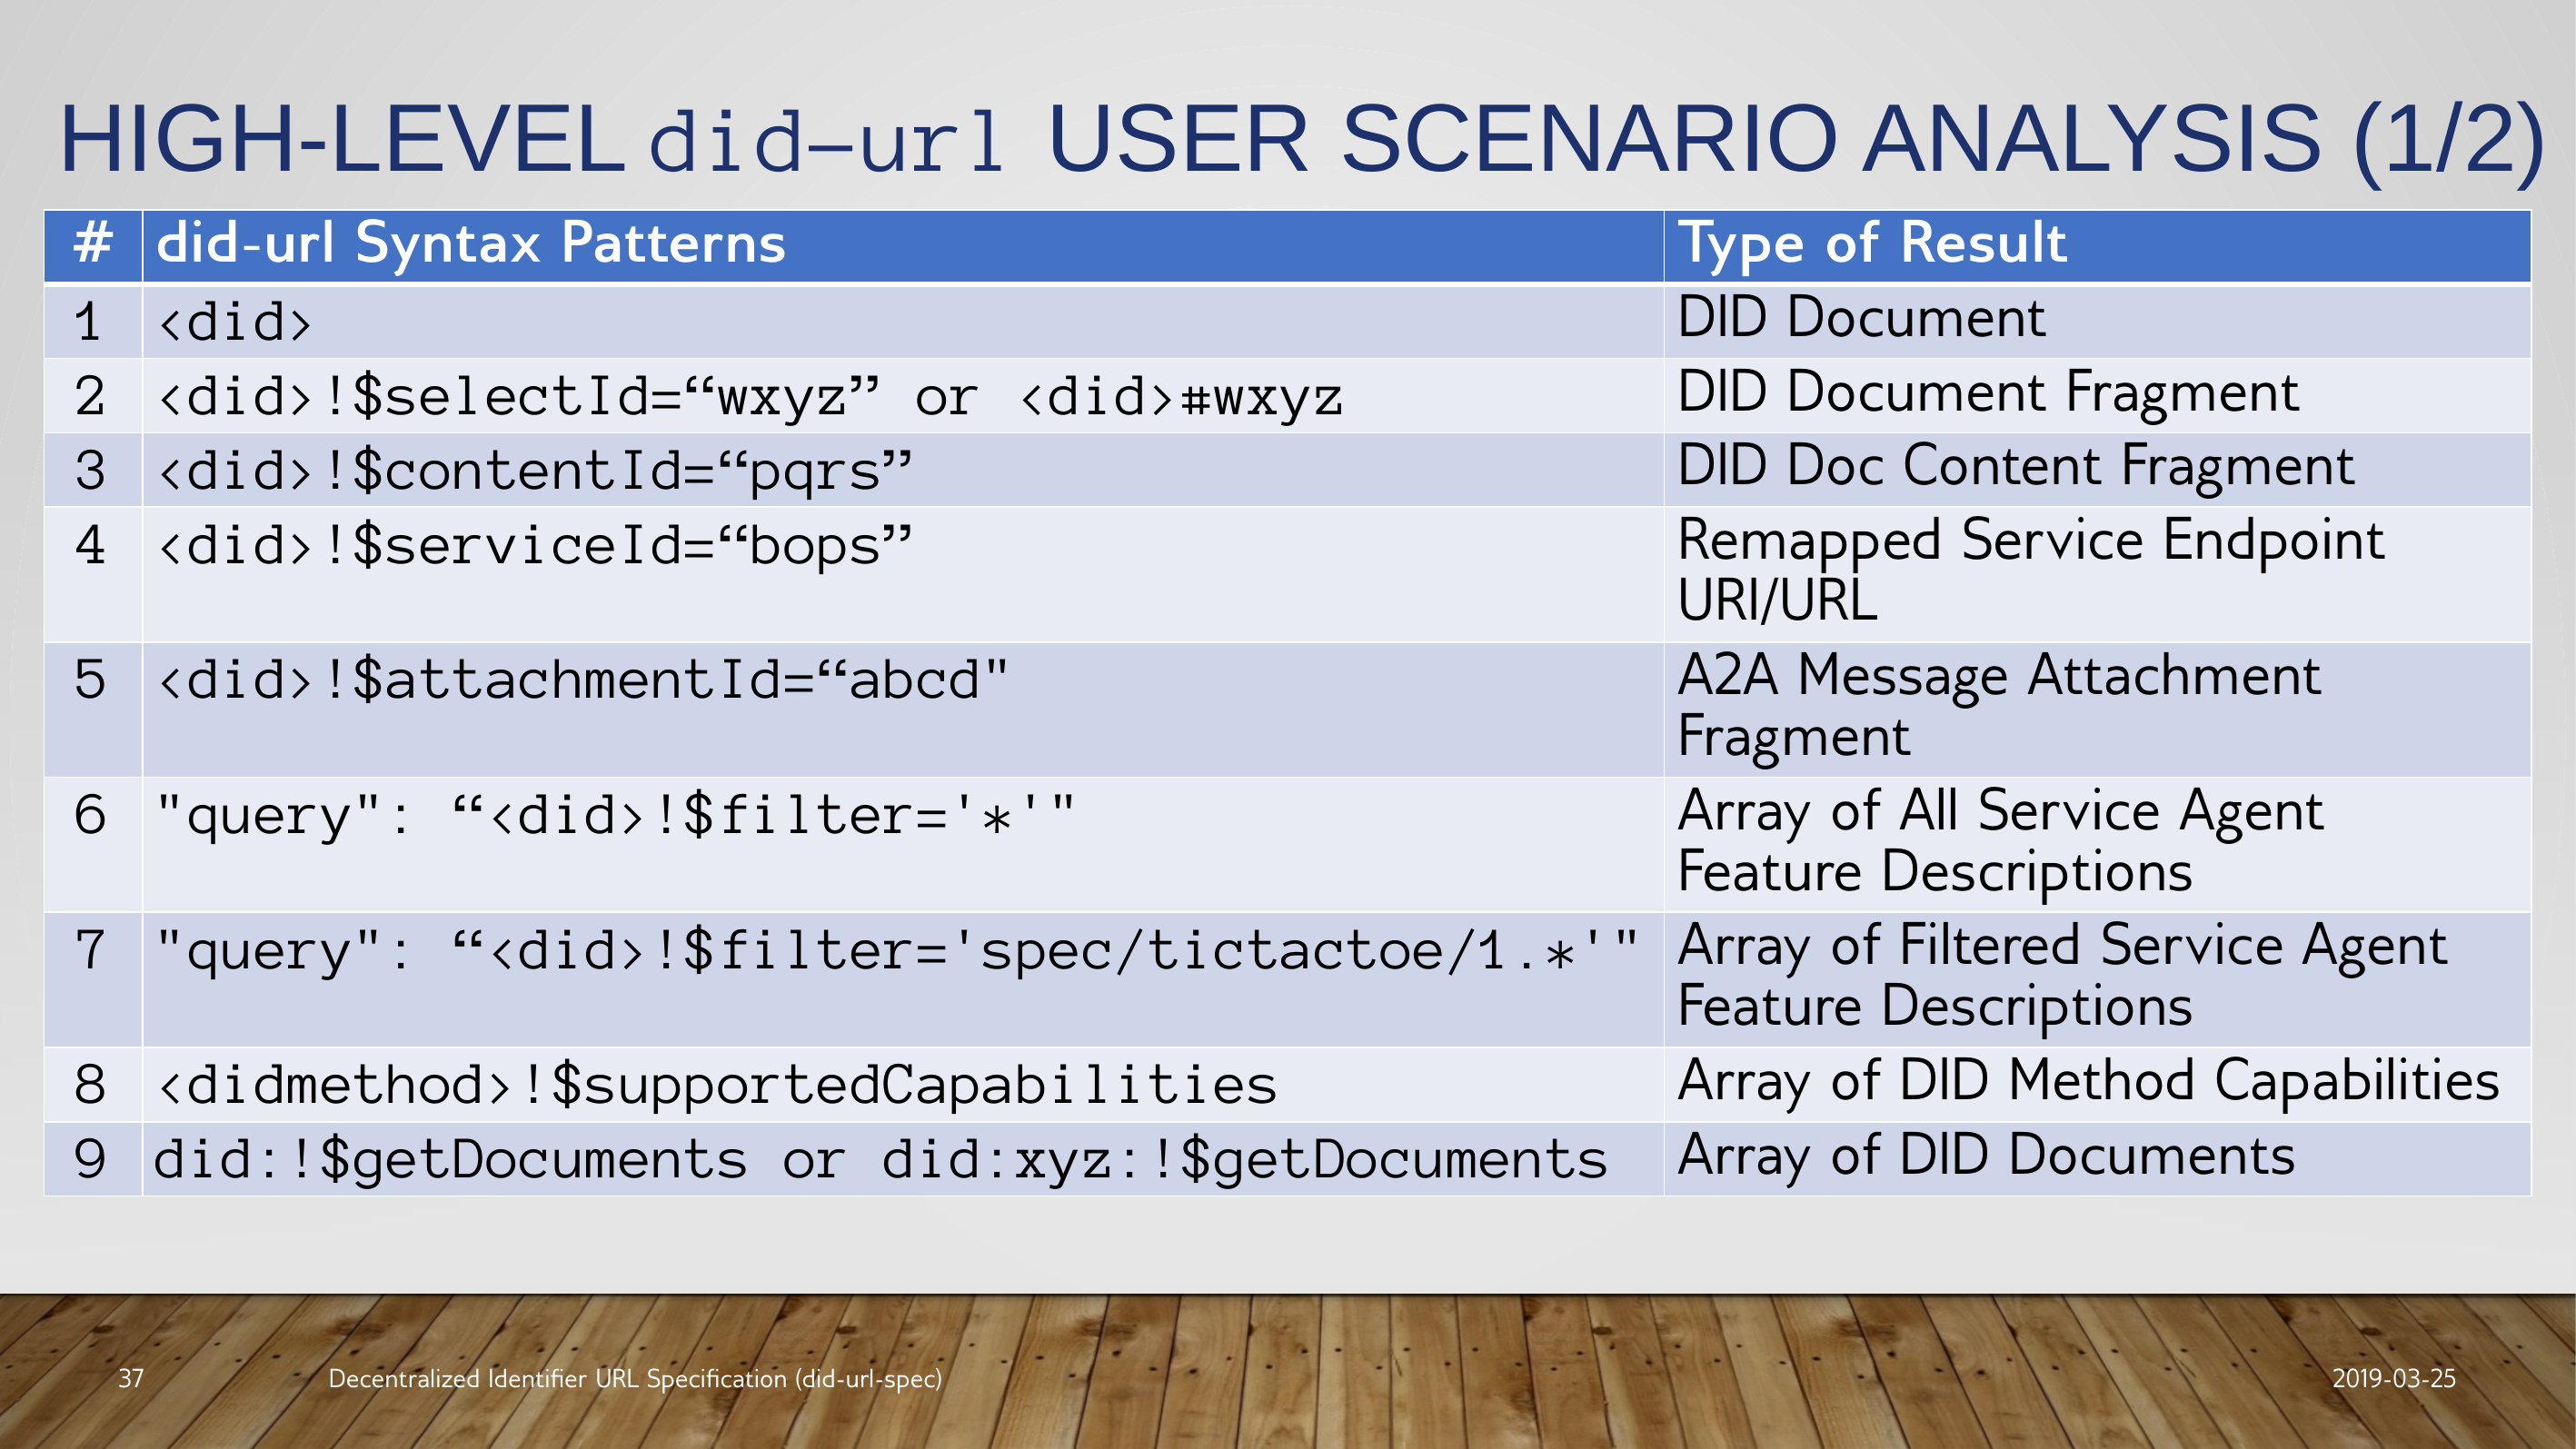

# High-level did-url User Scenario Analysis (1/2)
| # | did-url Syntax Patterns | Type of Result |
| --- | --- | --- |
| 1 | <did> | DID Document |
| 2 | <did>!$selectId=“wxyz” or <did>#wxyz | DID Document Fragment |
| 3 | <did>!$contentId=“pqrs” | DID Doc Content Fragment |
| 4 | <did>!$serviceId=“bops” | Remapped Service Endpoint URI/URL |
| 5 | <did>!$attachmentId=“abcd" | A2A Message Attachment Fragment |
| 6 | "query": “<did>!$filter='\*'" | Array of All Service Agent Feature Descriptions |
| 7 | "query": “<did>!$filter='spec/tictactoe/1.\*'" | Array of Filtered Service Agent Feature Descriptions |
| 8 | <didmethod>!$supportedCapabilities | Array of DID Method Capabilities |
| 9 | did:!$getDocuments or did:xyz:!$getDocuments | Array of DID Documents |
37
2019-03-25
Decentralized Identifier URL Specification (did-url-spec)